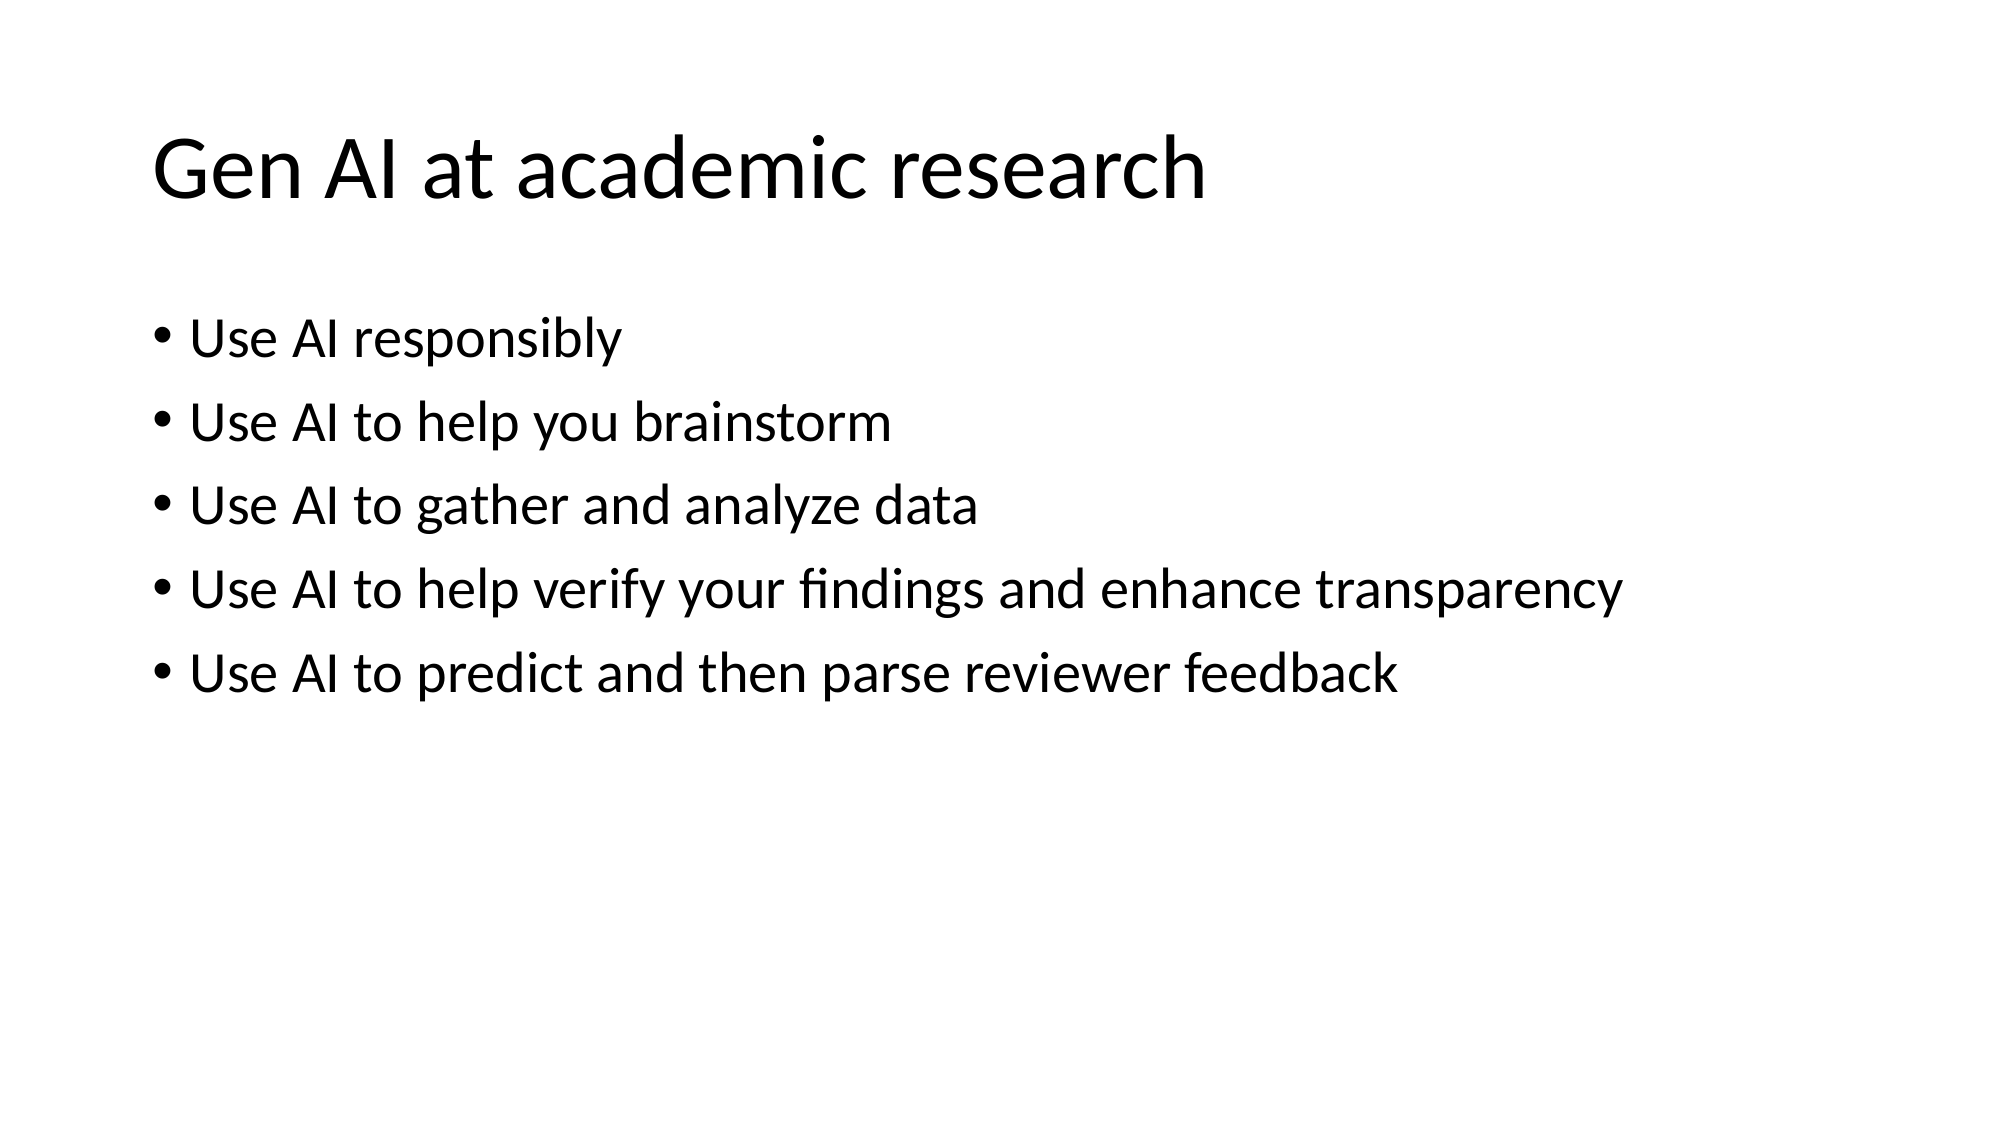

# Gen AI at academic research
Use AI responsibly
Use AI to help you brainstorm
Use AI to gather and analyze data
Use AI to help verify your findings and enhance transparency
Use AI to predict and then parse reviewer feedback